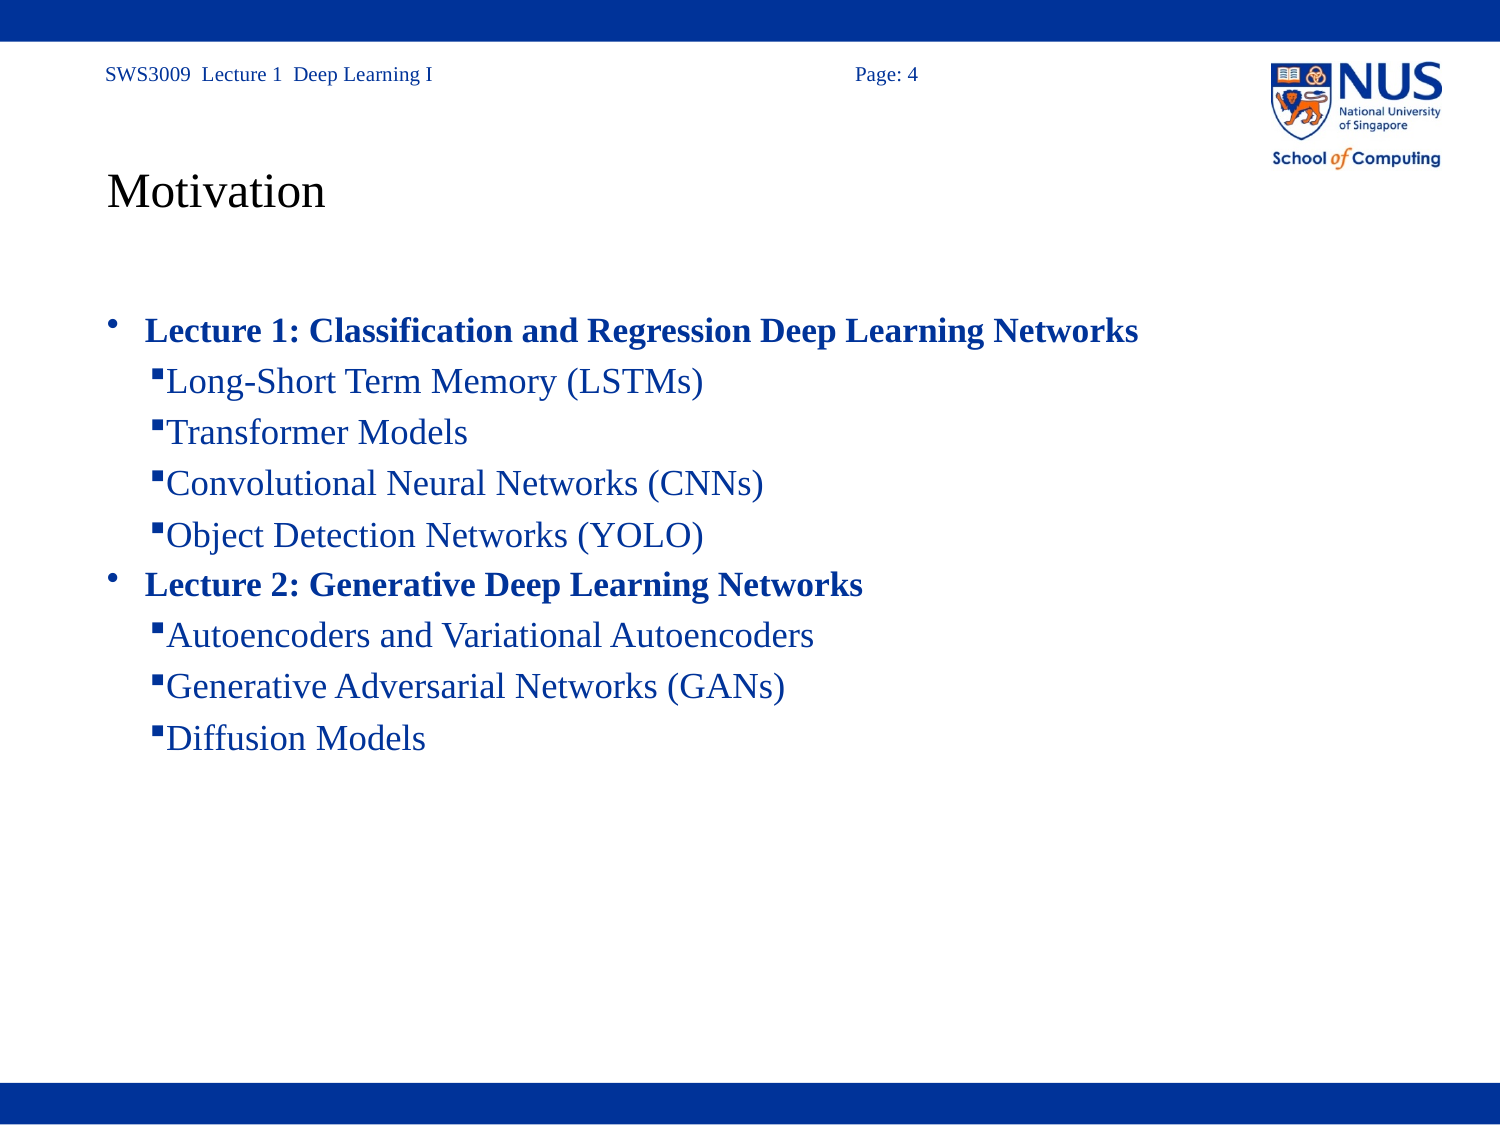

# Motivation
Lecture 1: Classification and Regression Deep Learning Networks
Long-Short Term Memory (LSTMs)
Transformer Models
Convolutional Neural Networks (CNNs)
Object Detection Networks (YOLO)
Lecture 2: Generative Deep Learning Networks
Autoencoders and Variational Autoencoders
Generative Adversarial Networks (GANs)
Diffusion Models